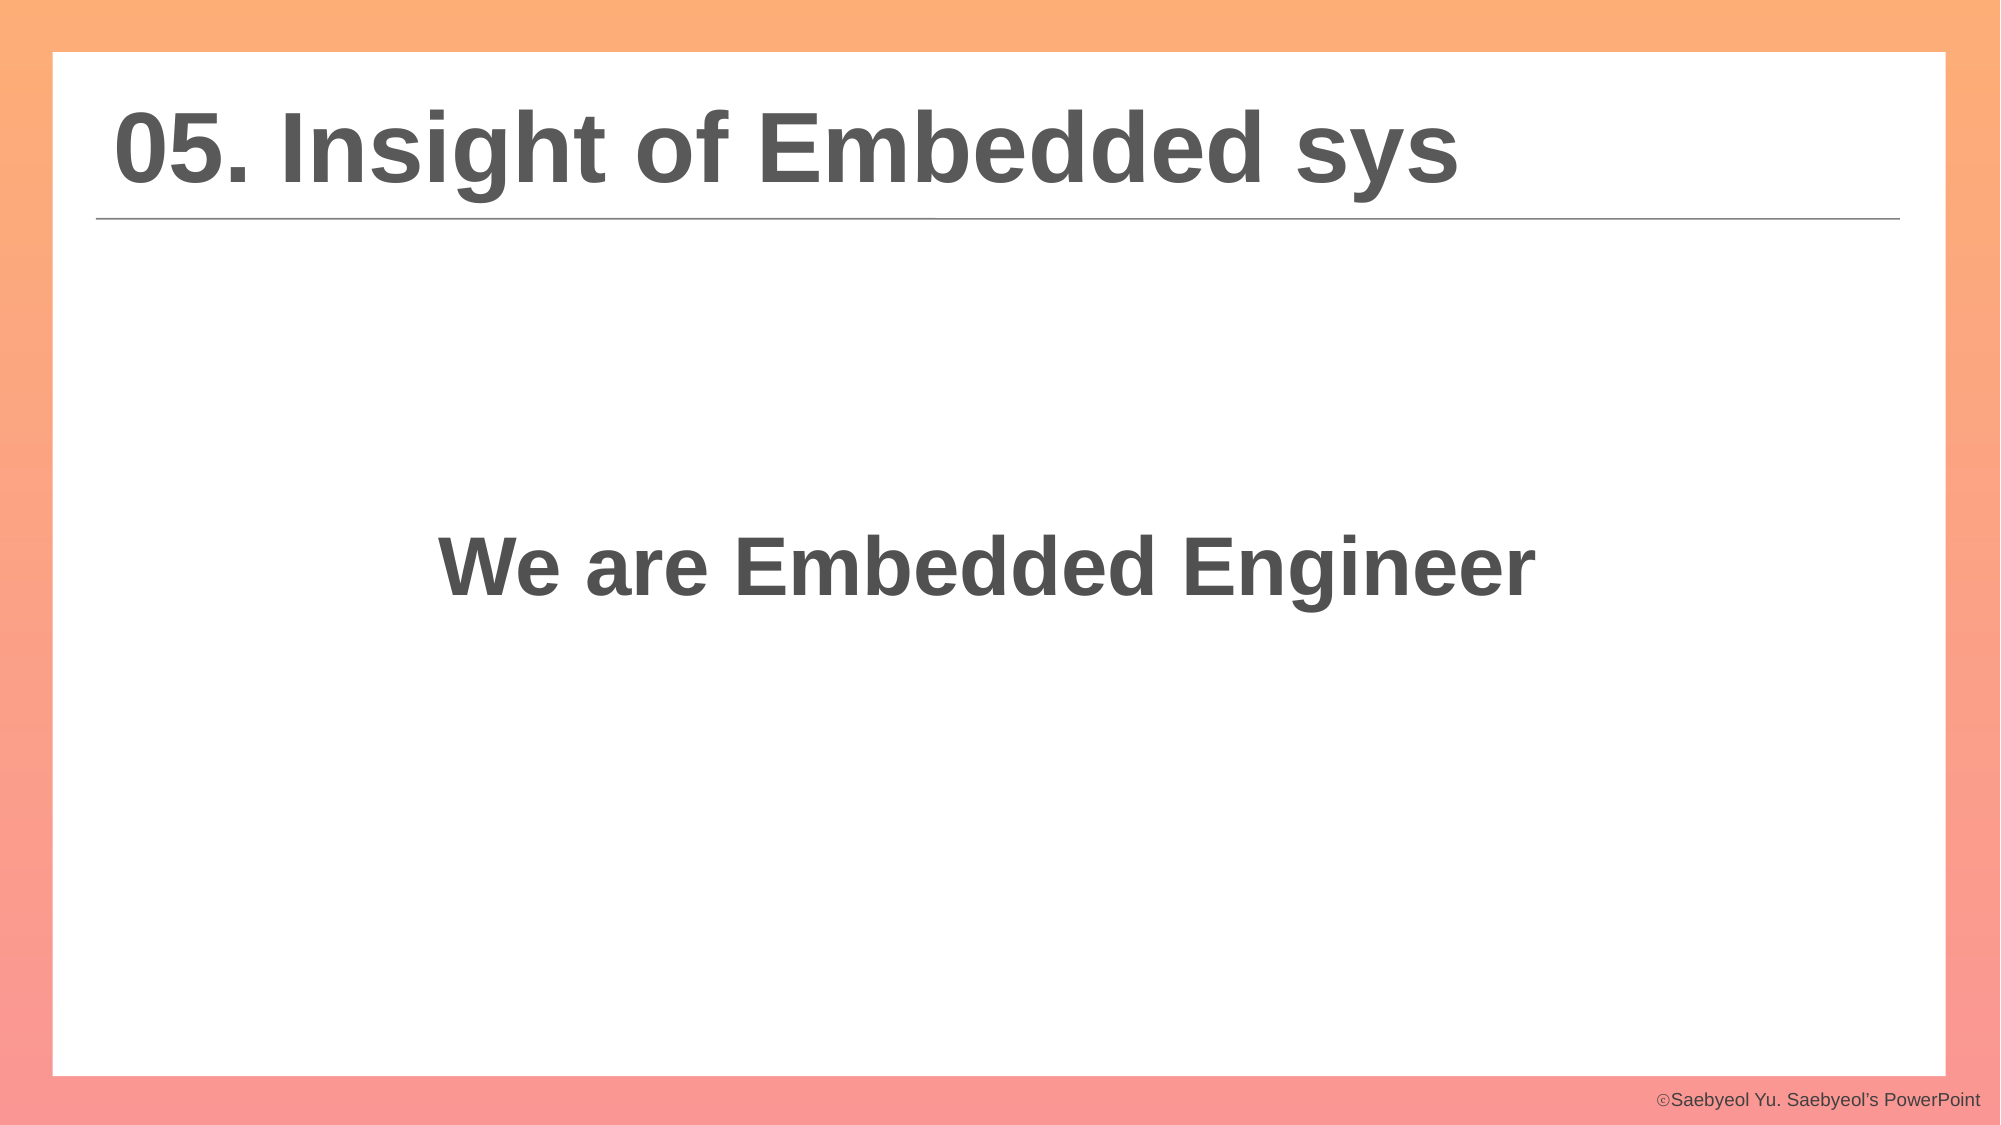

05. Insight of Embedded sys
We are Embedded Engineer